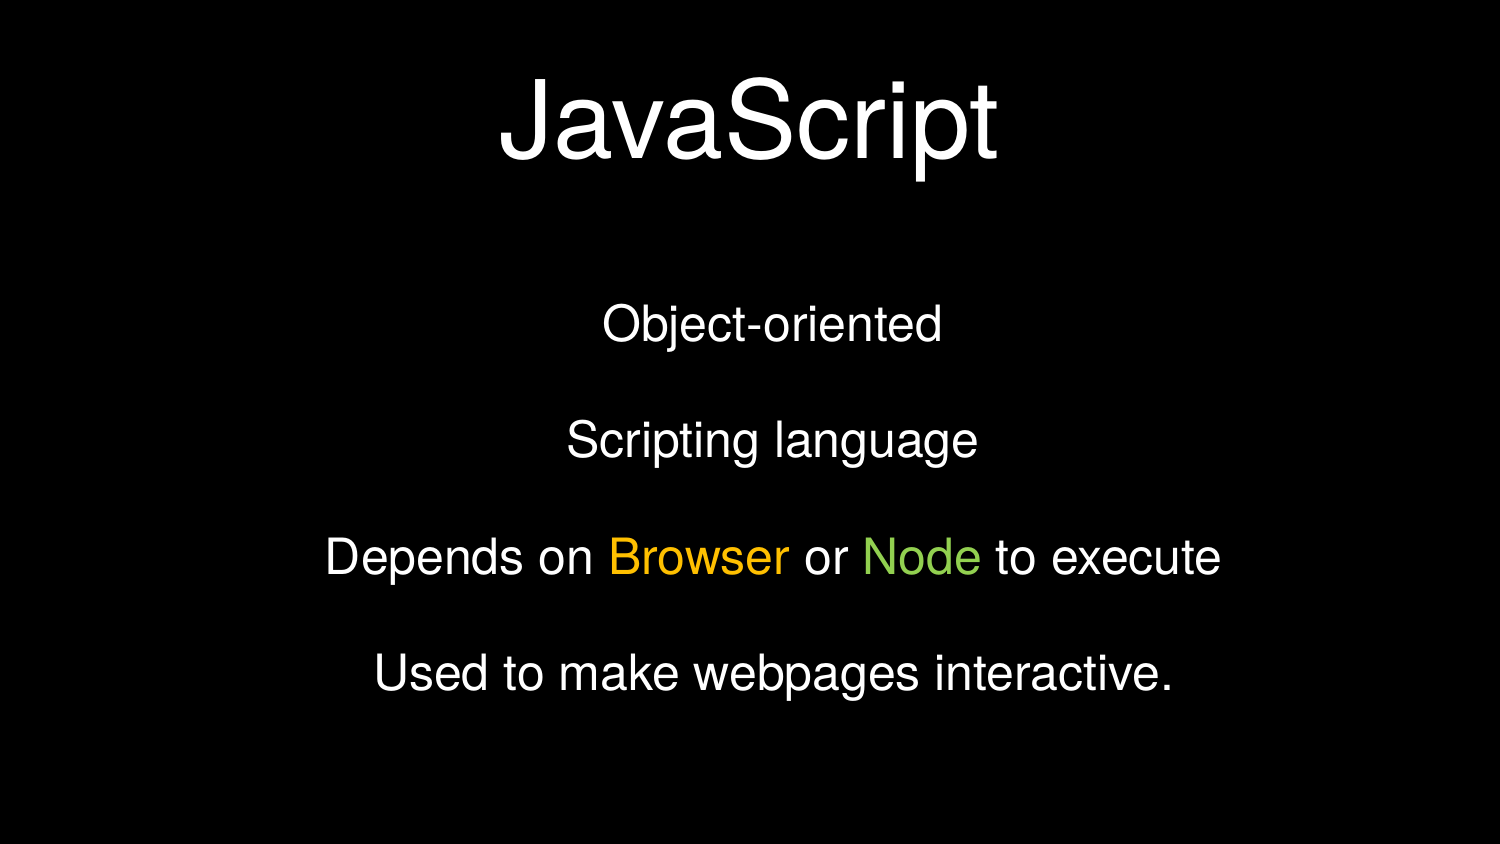

# JavaScript

Object-oriented
Scripting language
Depends on Browser or Node to execute
Used to make webpages interactive.